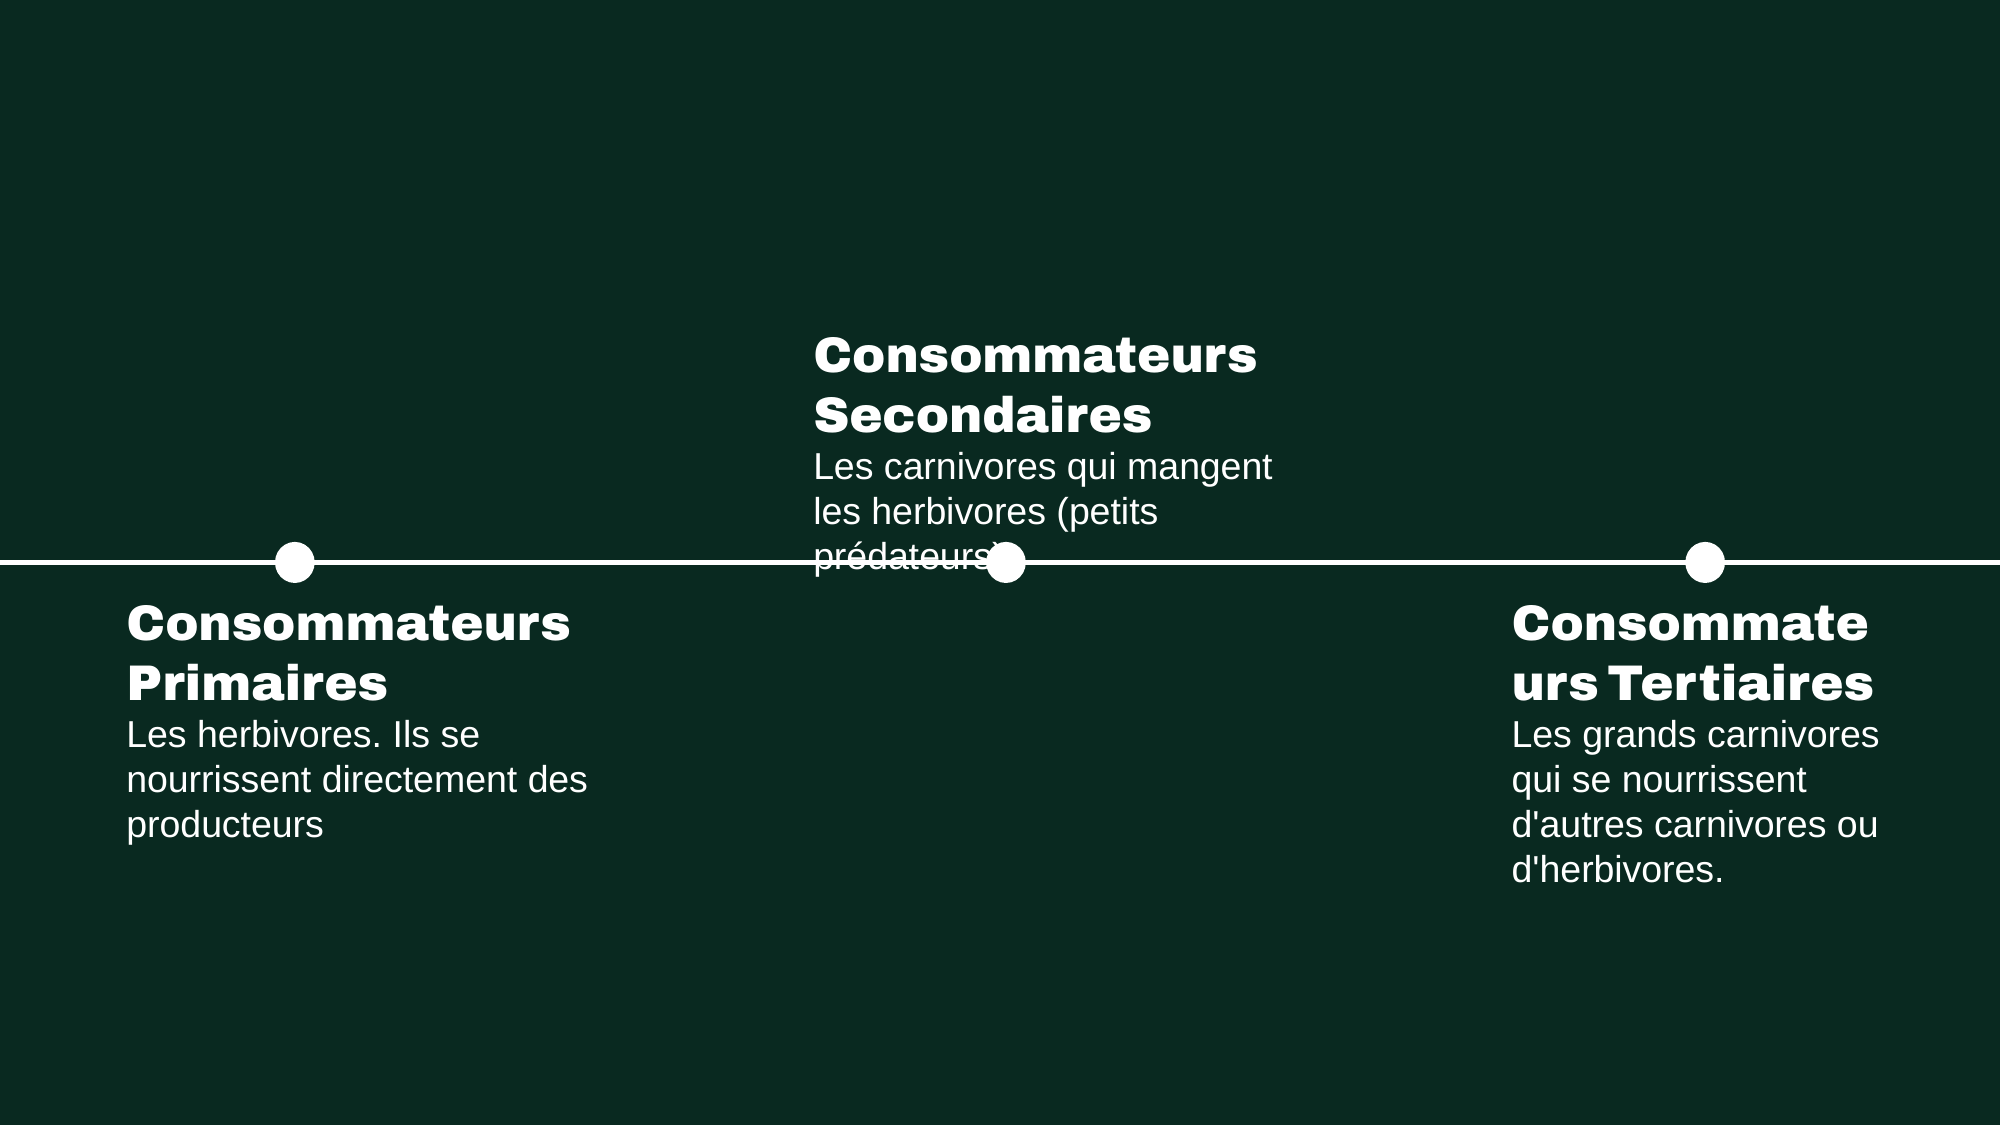

Consommateurs Secondaires
Les carnivores qui mangent les herbivores (petits prédateurs).

Consommateurs Primaires
Les herbivores. Ils se nourrissent directement des producteurs
Consommateurs Tertiaires
Les grands carnivores qui se nourrissent d'autres carnivores ou d'herbivores.